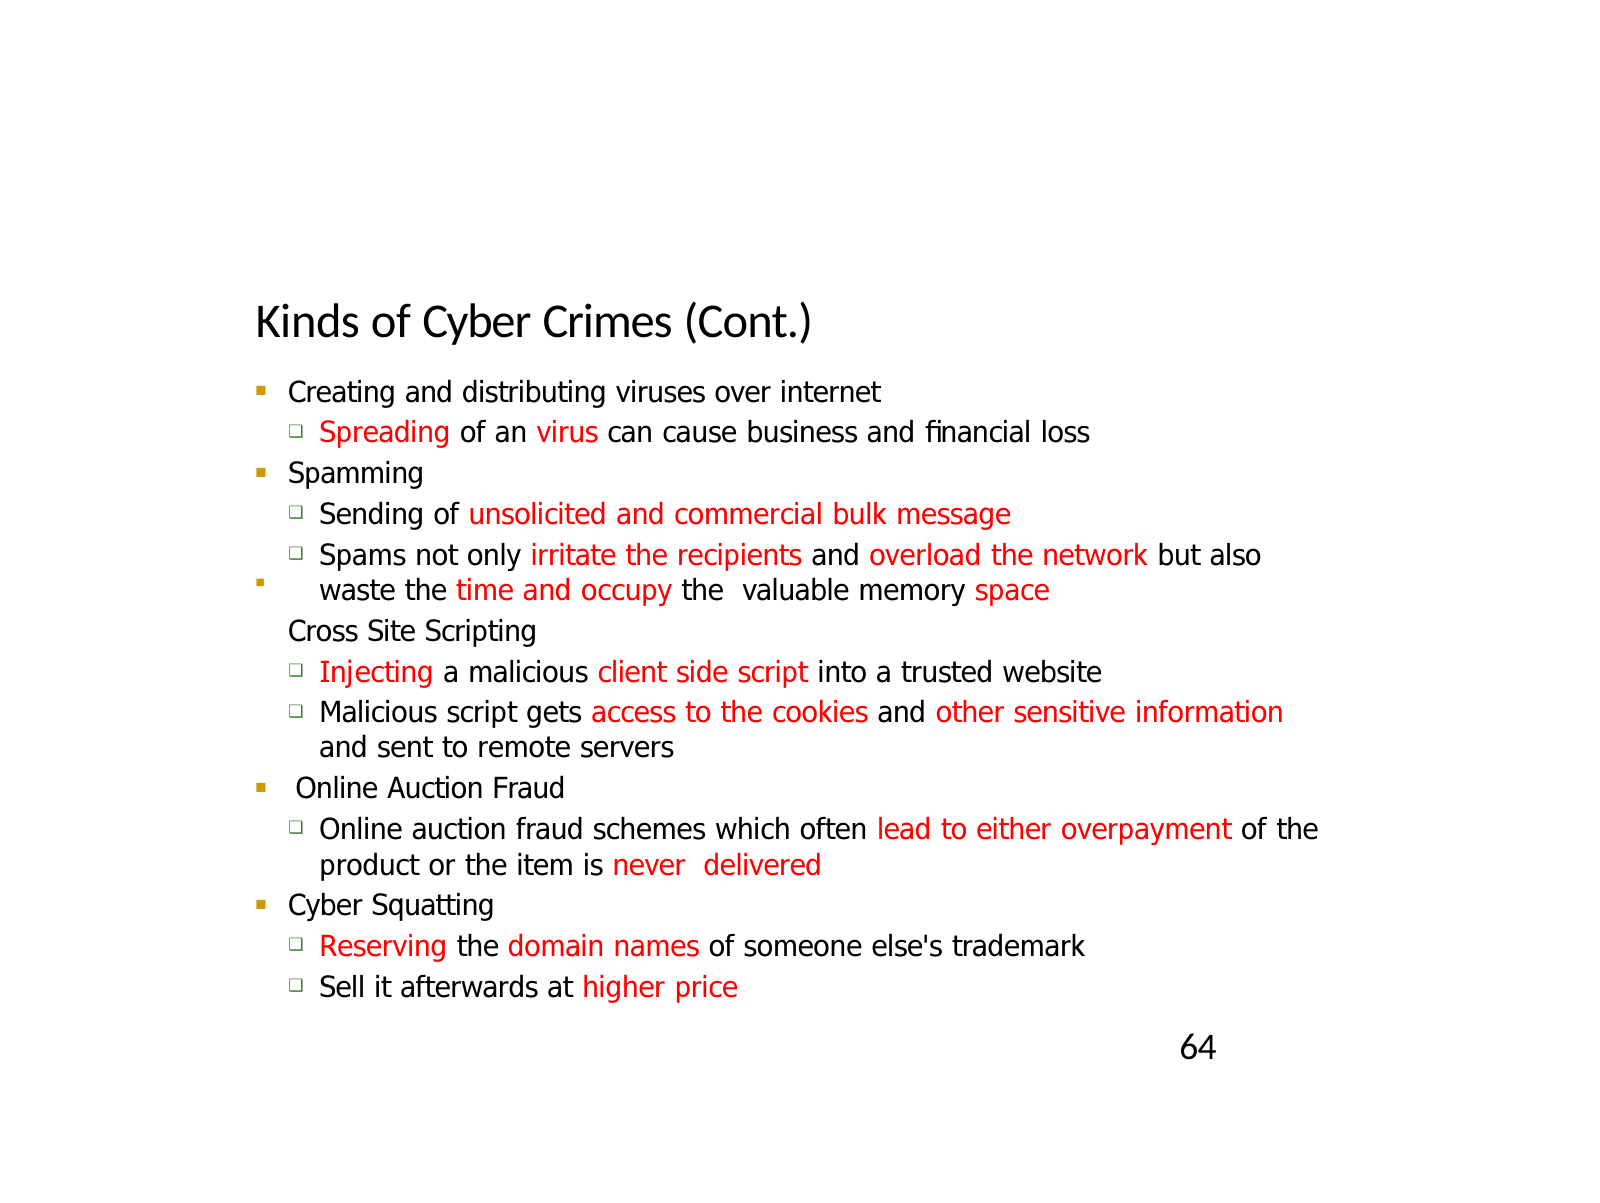

# Kinds of Cyber Crimes (Cont.)
Creating and distributing viruses over internet
Spreading of an virus can cause business and financial loss
Spamming
Sending of unsolicited and commercial bulk message
Spams not only irritate the recipients and overload the network but also waste the time and occupy the  valuable memory space
Cross Site Scripting
Injecting a malicious client side script into a trusted website
Malicious script gets access to the cookies and other sensitive information and sent to remote servers
Online Auction Fraud
Online auction fraud schemes which often lead to either overpayment of the product or the item is never  delivered
Cyber Squatting
Reserving the domain names of someone else's trademark
Sell it afterwards at higher price
■
64